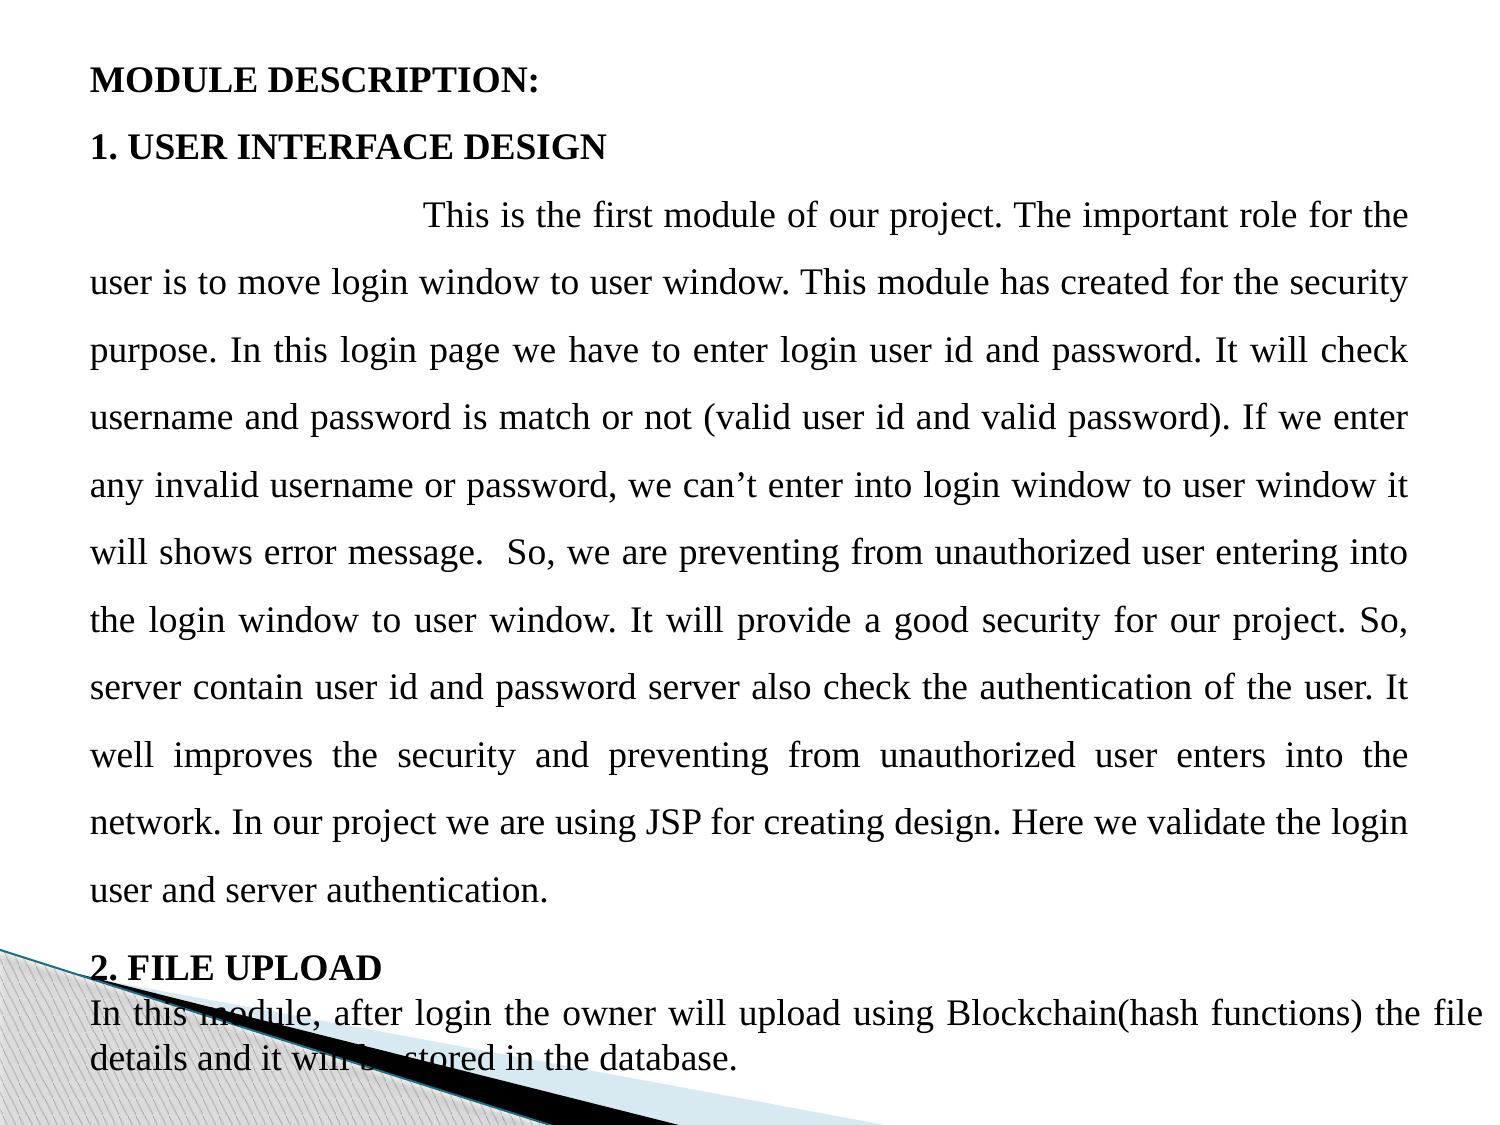

MODULE DESCRIPTION:
1. USER INTERFACE DESIGN
                               This is the first module of our project. The important role for the user is to move login window to user window. This module has created for the security purpose. In this login page we have to enter login user id and password. It will check username and password is match or not (valid user id and valid password). If we enter any invalid username or password, we can’t enter into login window to user window it will shows error message.  So, we are preventing from unauthorized user entering into the login window to user window. It will provide a good security for our project. So, server contain user id and password server also check the authentication of the user. It well improves the security and preventing from unauthorized user enters into the network. In our project we are using JSP for creating design. Here we validate the login user and server authentication.

2. FILE UPLOAD
In this module, after login the owner will upload using Blockchain(hash functions) the file details and it will be stored in the database.